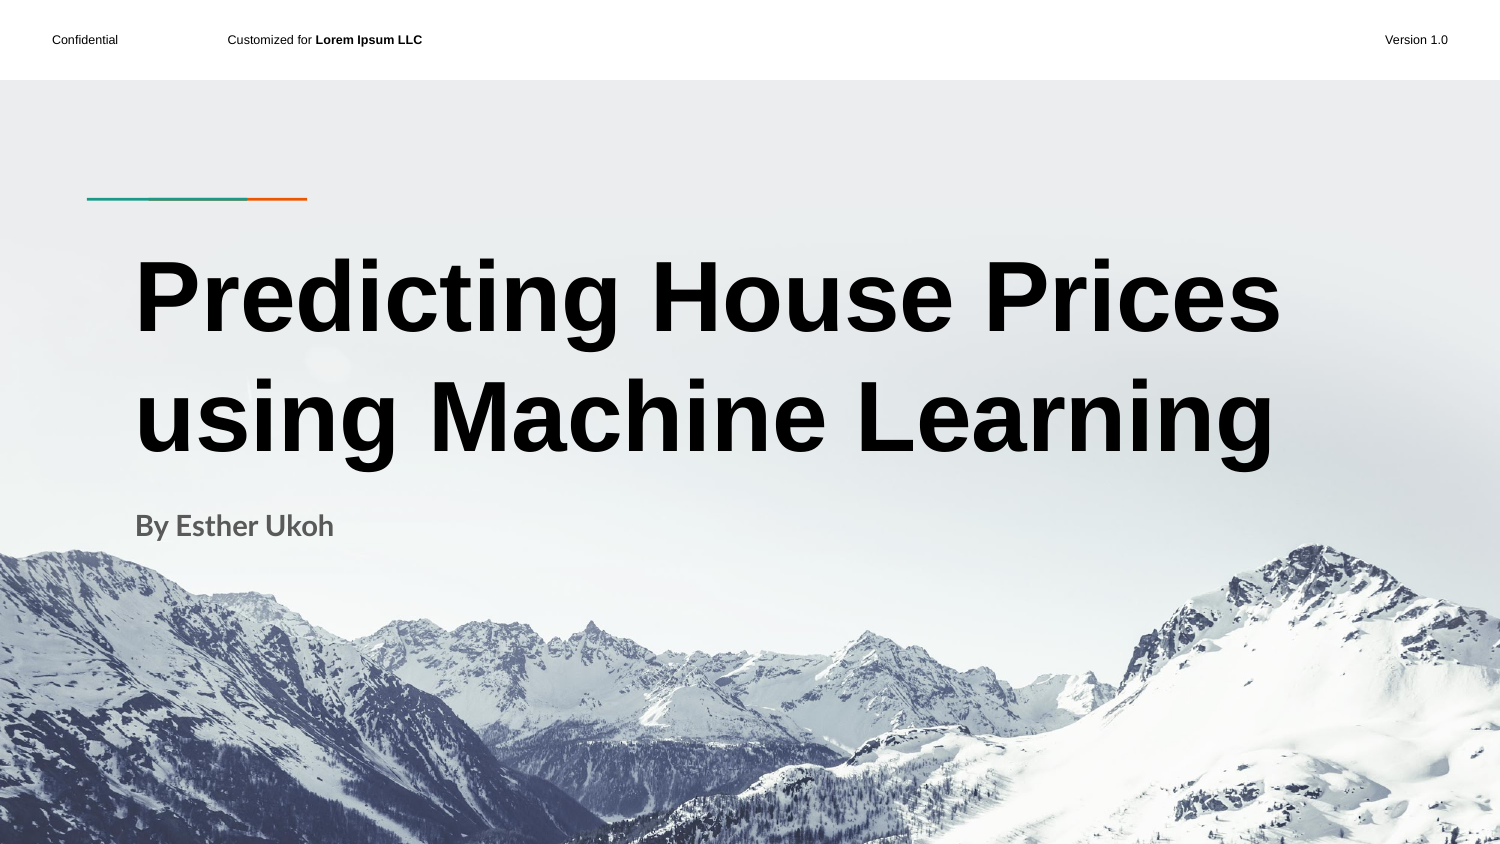

# Predicting House Prices using Machine Learning
By Esther Ukoh